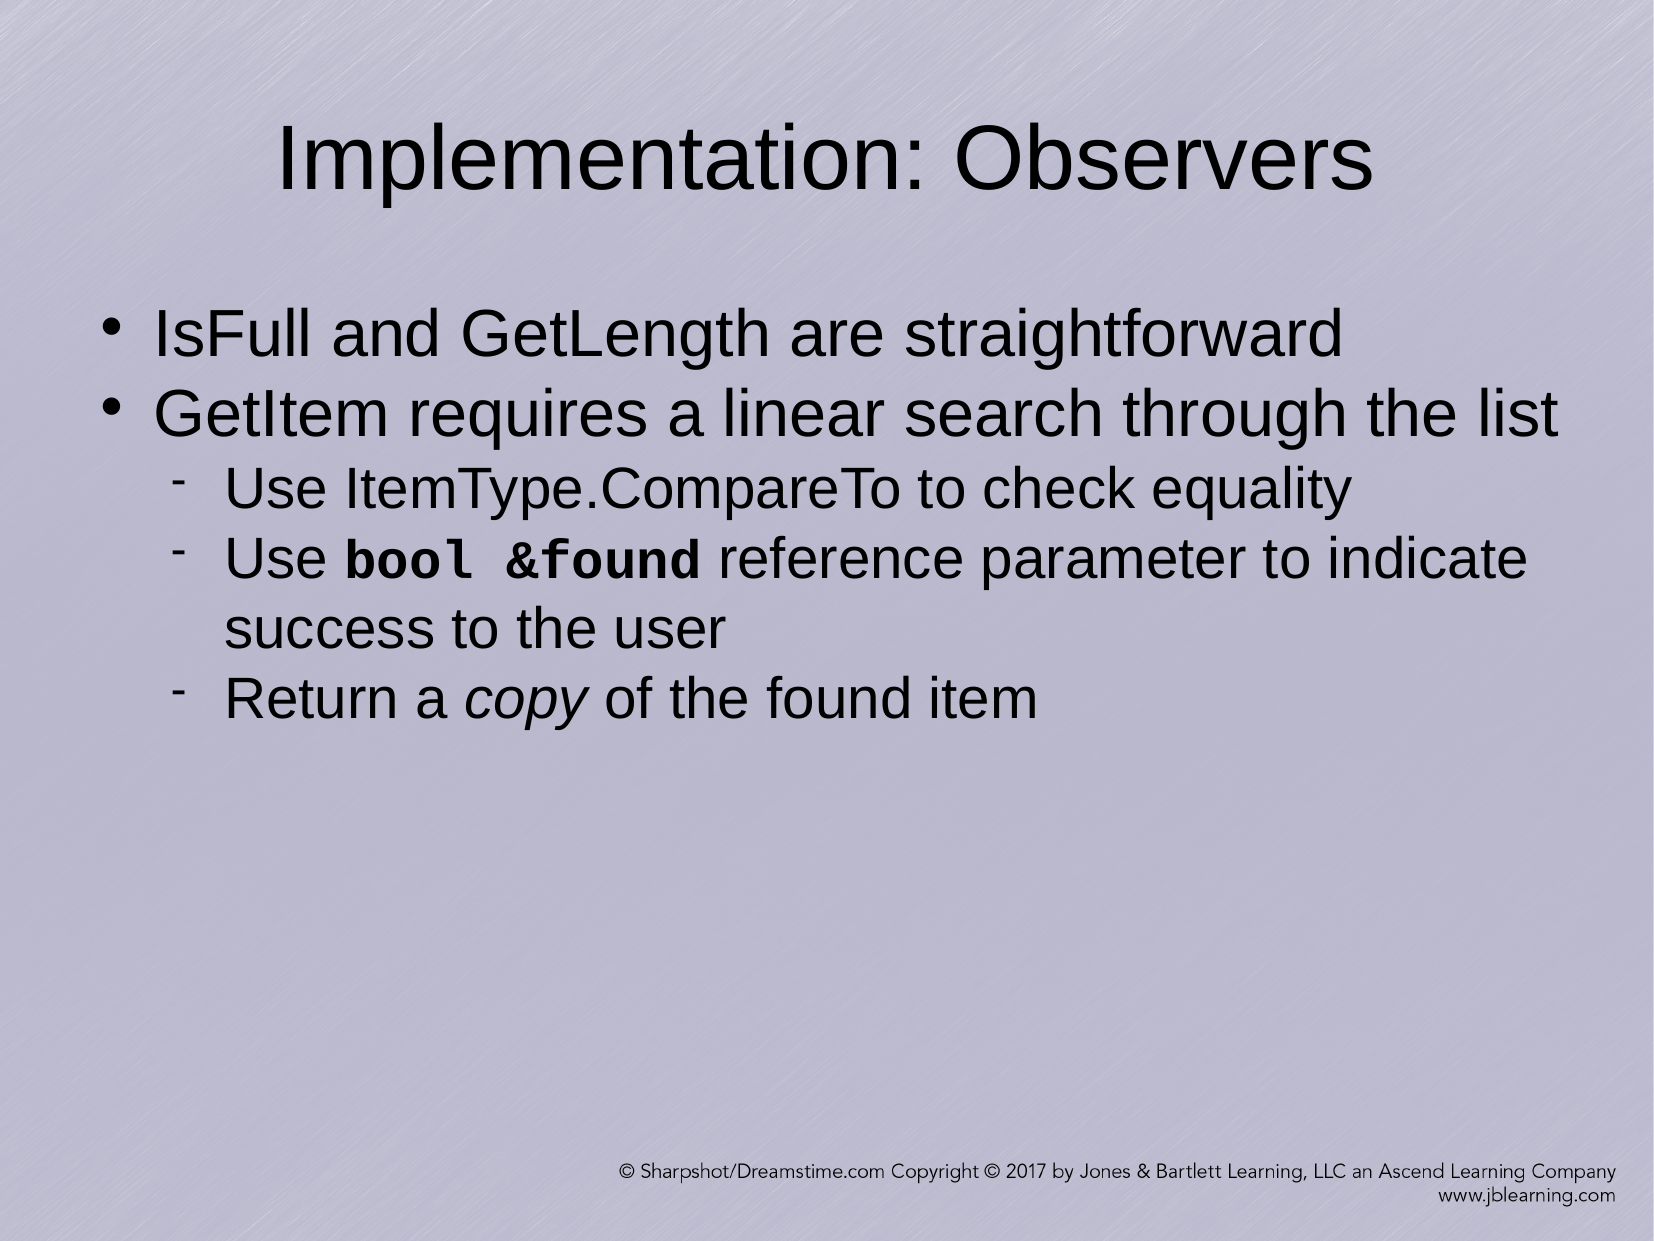

Implementation: Observers
IsFull and GetLength are straightforward
GetItem requires a linear search through the list
Use ItemType.CompareTo to check equality
Use bool &found reference parameter to indicate success to the user
Return a copy of the found item